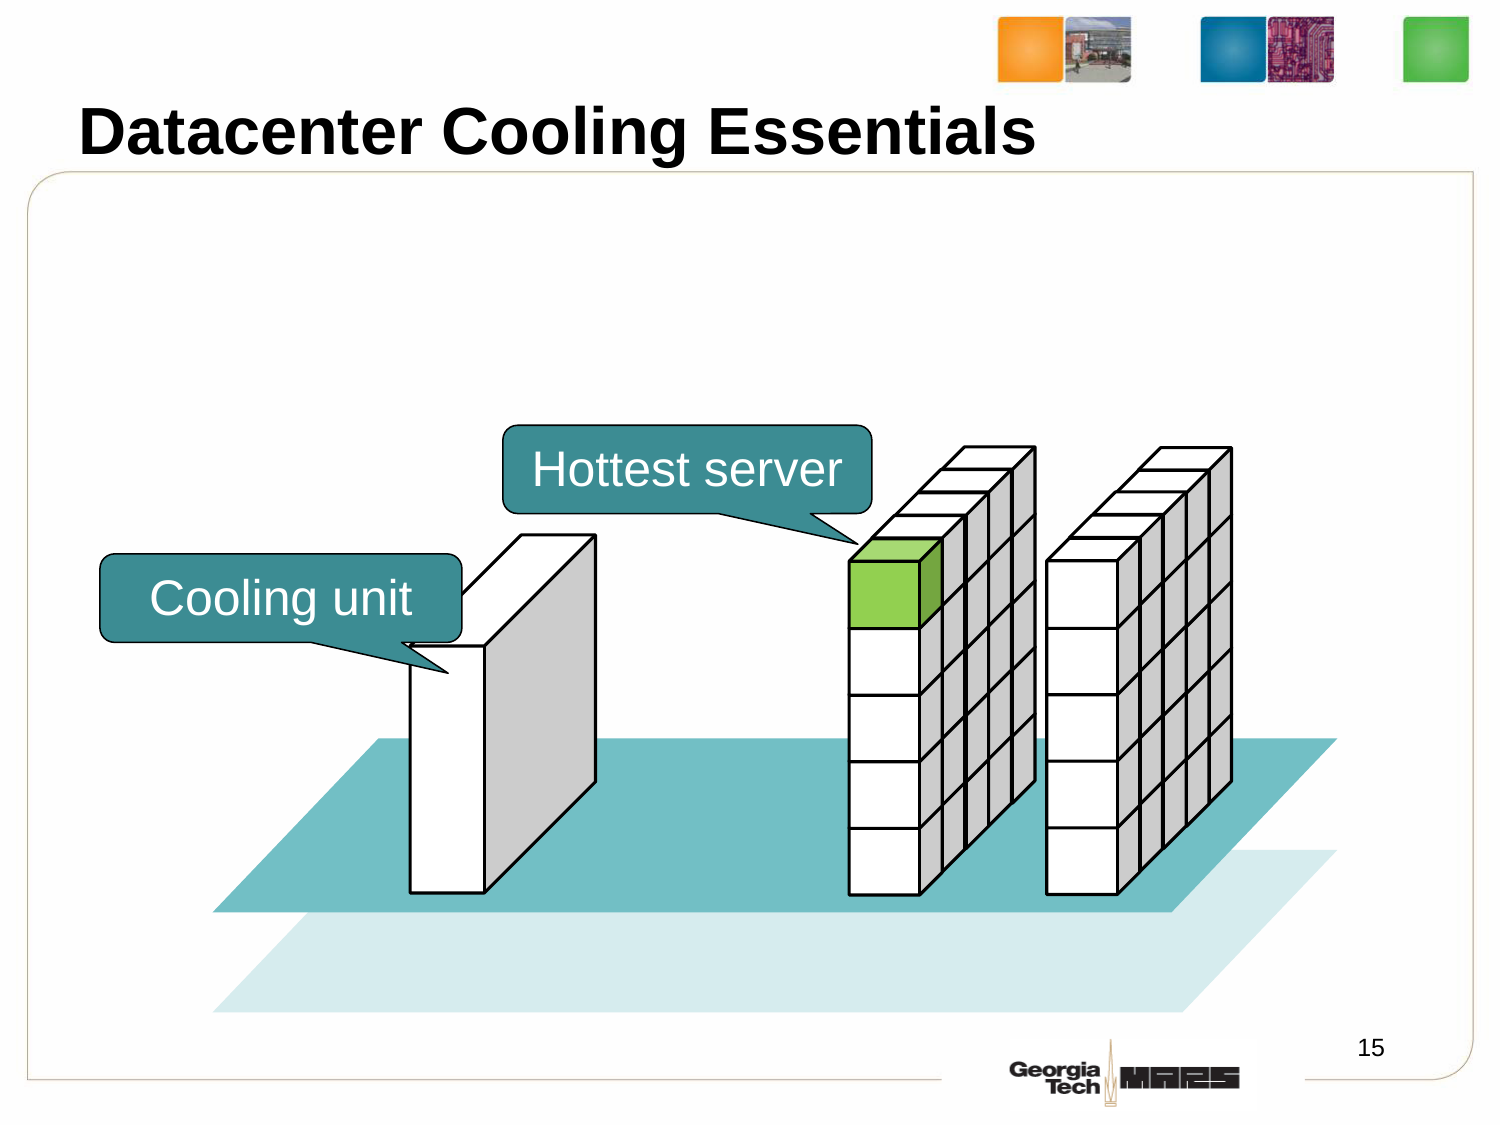

Datacenter Cooling Essentials
Hottest server

Cooling unit
15